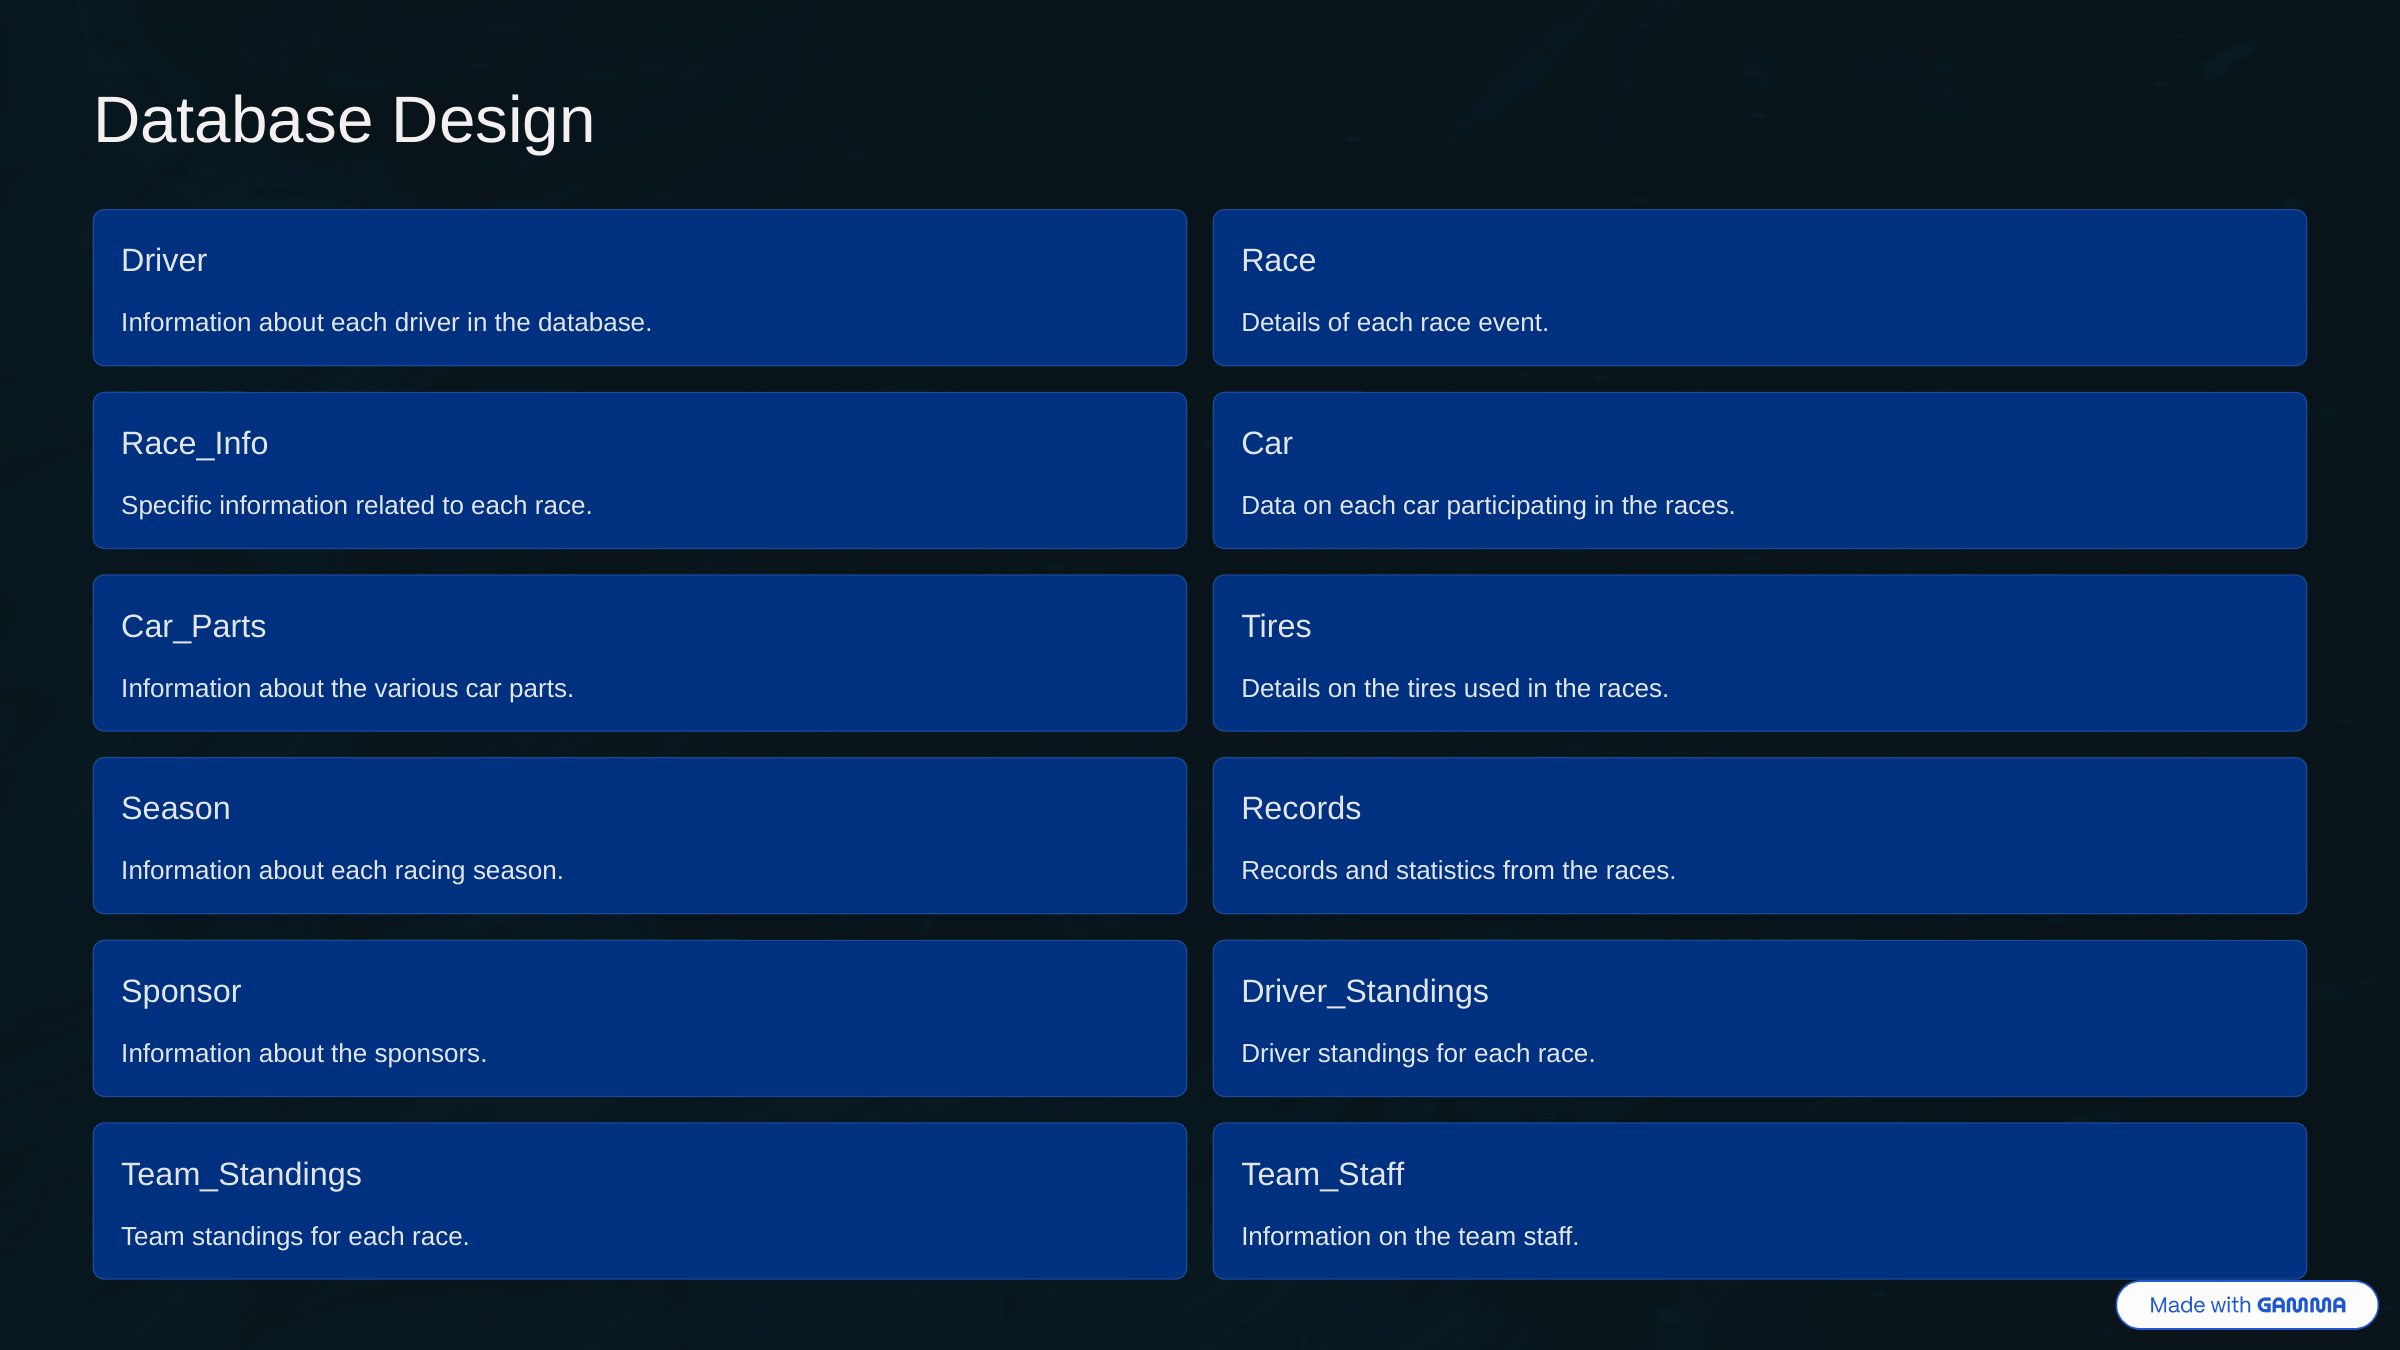

Database Design

Driver
Race
Information about each driver in the database.
Details of each race event.

Race_Info
Car
Specific information related to each race.
Data on each car participating in the races.

Car_Parts
Tires
Information about the various car parts.
Details on the tires used in the races.

Season
Records
Information about each racing season.
Records and statistics from the races.

Sponsor
Driver_Standings
Information about the sponsors.
Driver standings for each race.

Team_Standings
Team_Staff
Team standings for each race.
Information on the team staff.